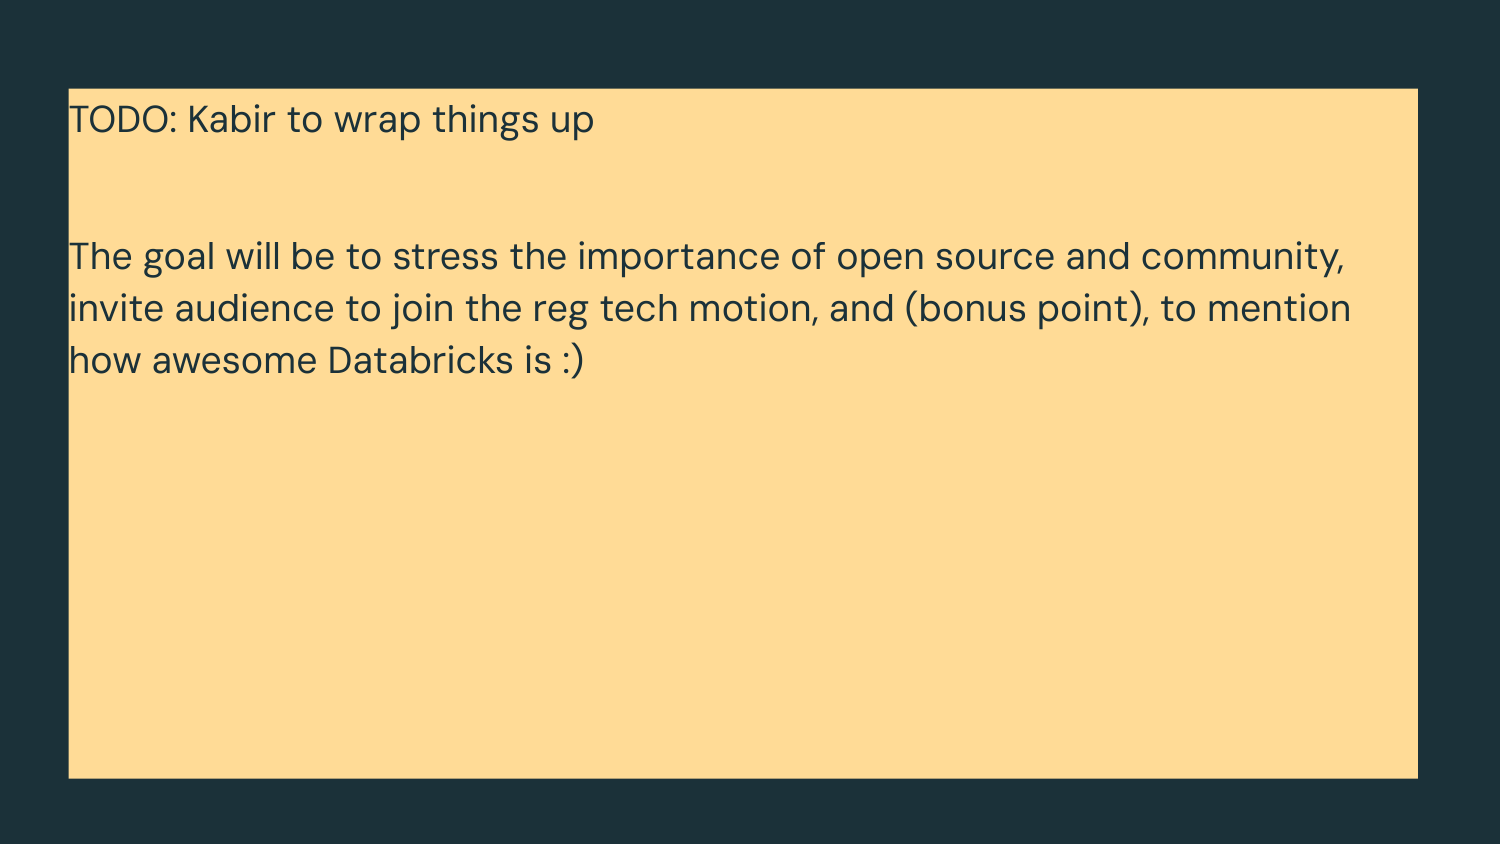

TODO: Kabir to wrap things up

The goal will be to stress the importance of open source and community, invite audience to join the reg tech motion, and (bonus point), to mention how awesome Databricks is :)